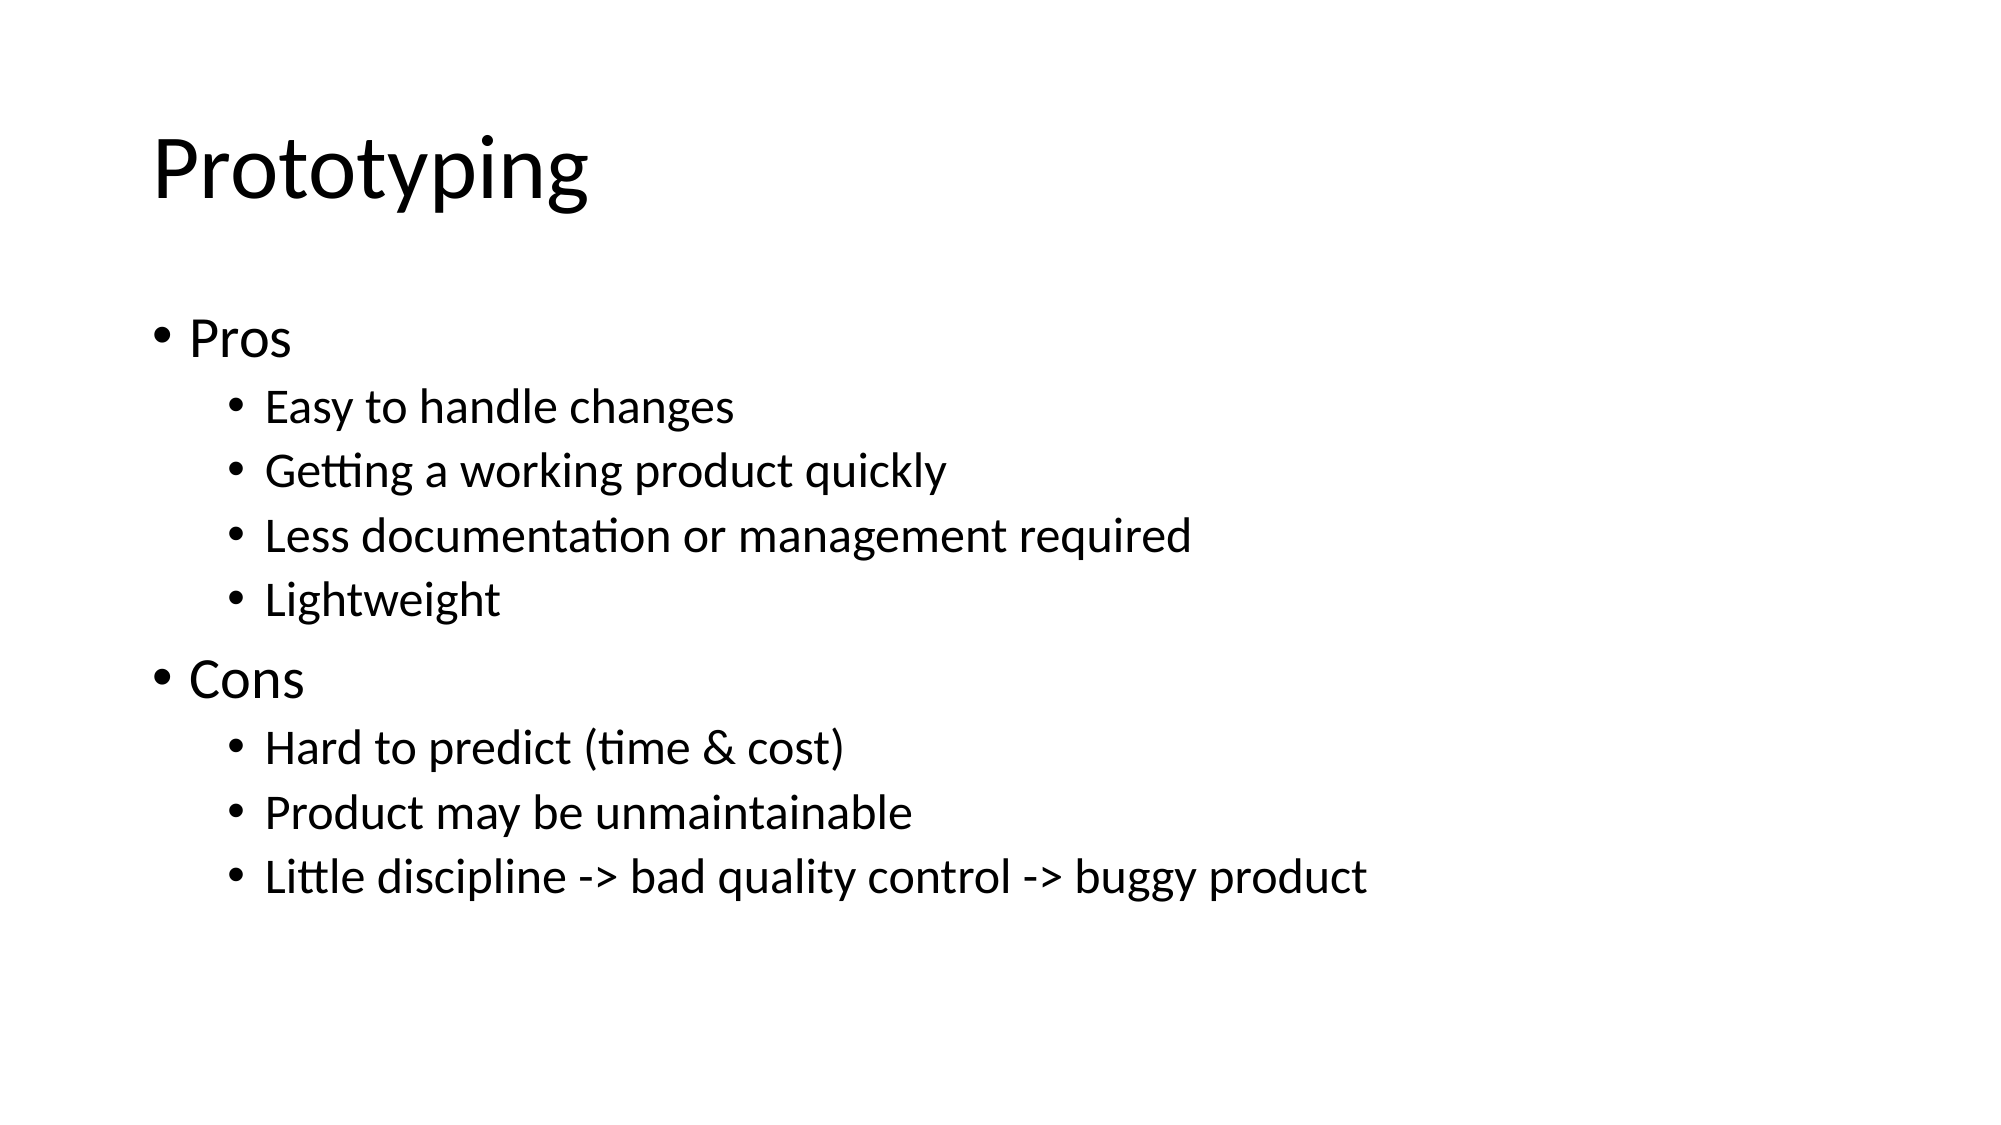

# Prototyping
Pros
Easy to handle changes
Getting a working product quickly
Less documentation or management required
Lightweight
Cons
Hard to predict (time & cost)
Product may be unmaintainable
Little discipline -> bad quality control -> buggy product